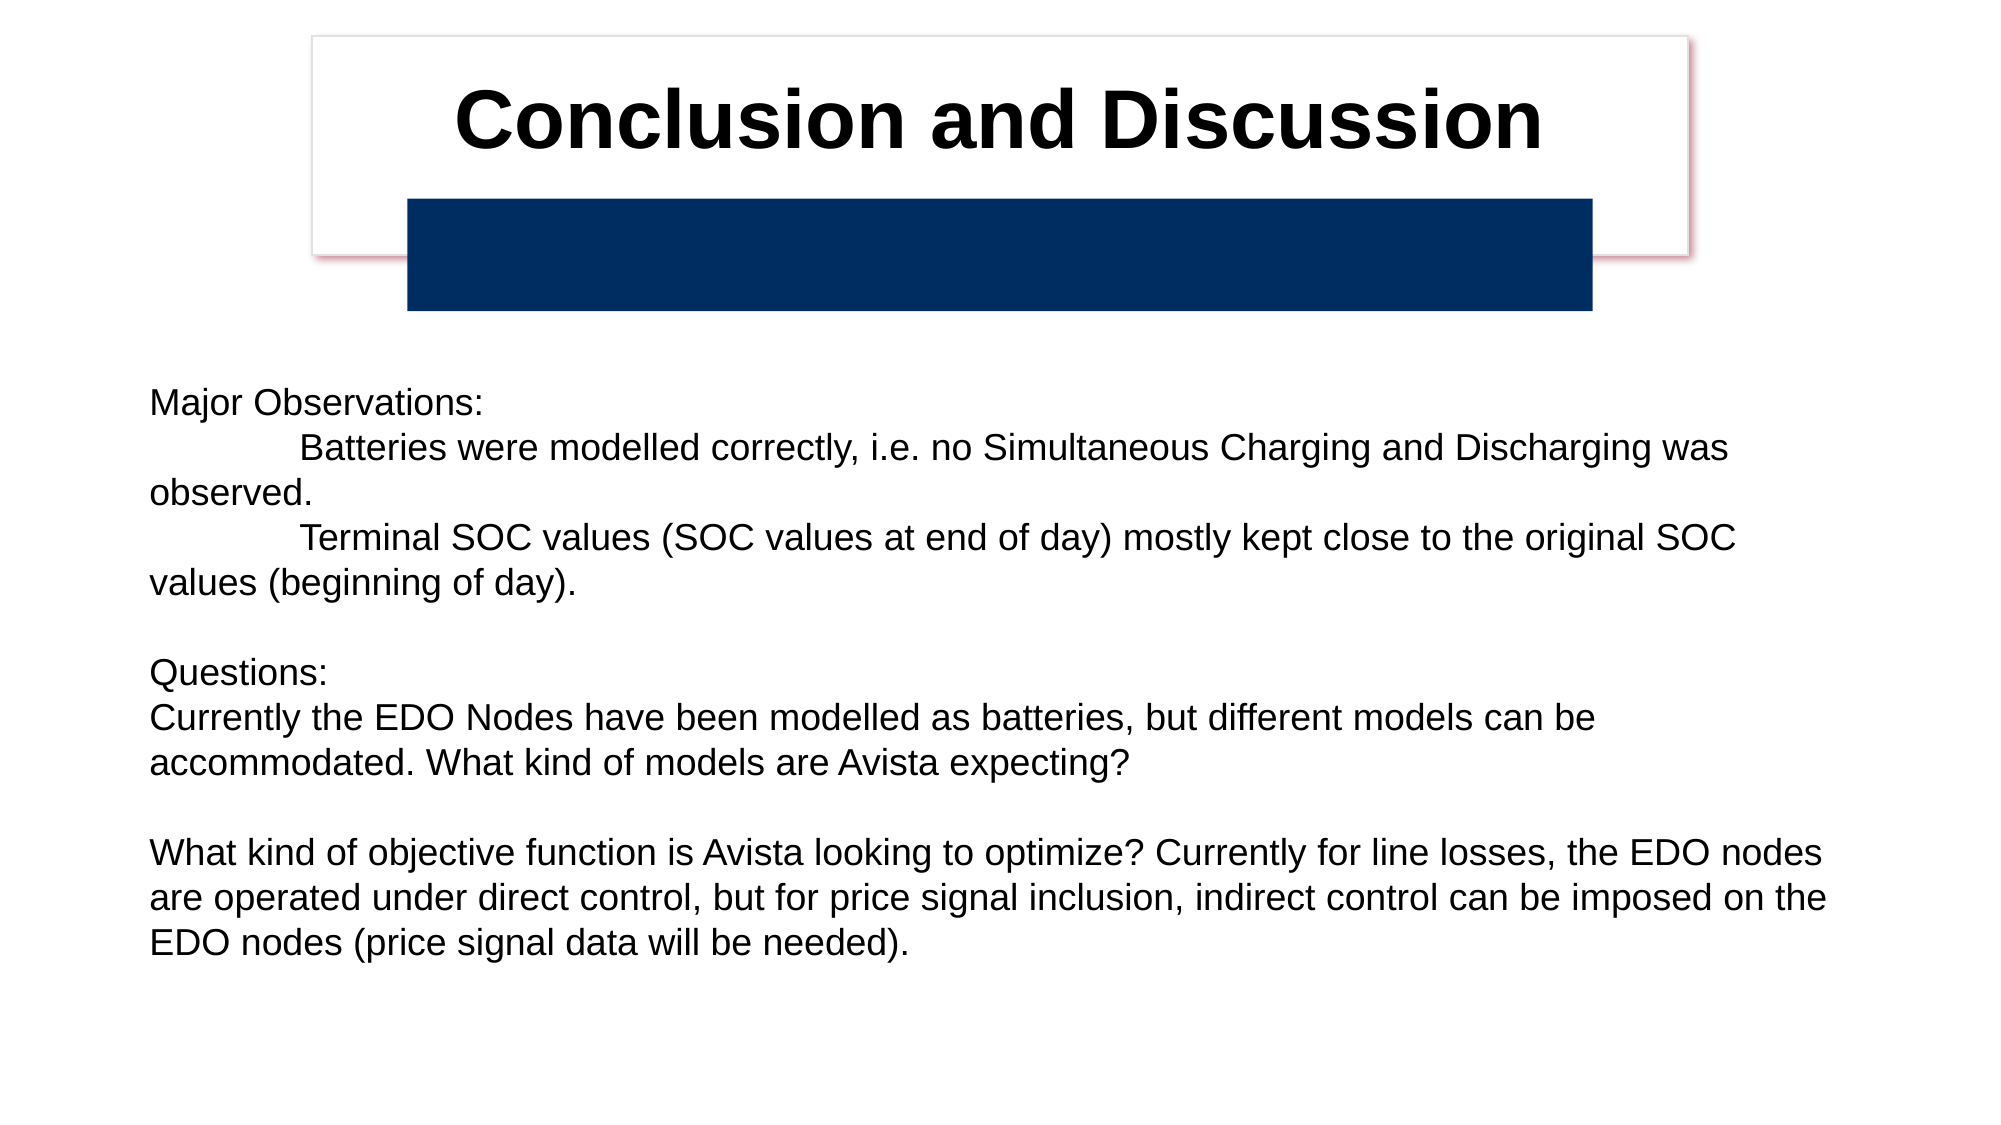

# Conclusion and Discussion

Major Observations:
	Batteries were modelled correctly, i.e. no Simultaneous Charging and Discharging was observed.
	Terminal SOC values (SOC values at end of day) mostly kept close to the original SOC values (beginning of day).

Questions:
Currently the EDO Nodes have been modelled as batteries, but different models can be accommodated. What kind of models are Avista expecting?

What kind of objective function is Avista looking to optimize? Currently for line losses, the EDO nodes are operated under direct control, but for price signal inclusion, indirect control can be imposed on the EDO nodes (price signal data will be needed).